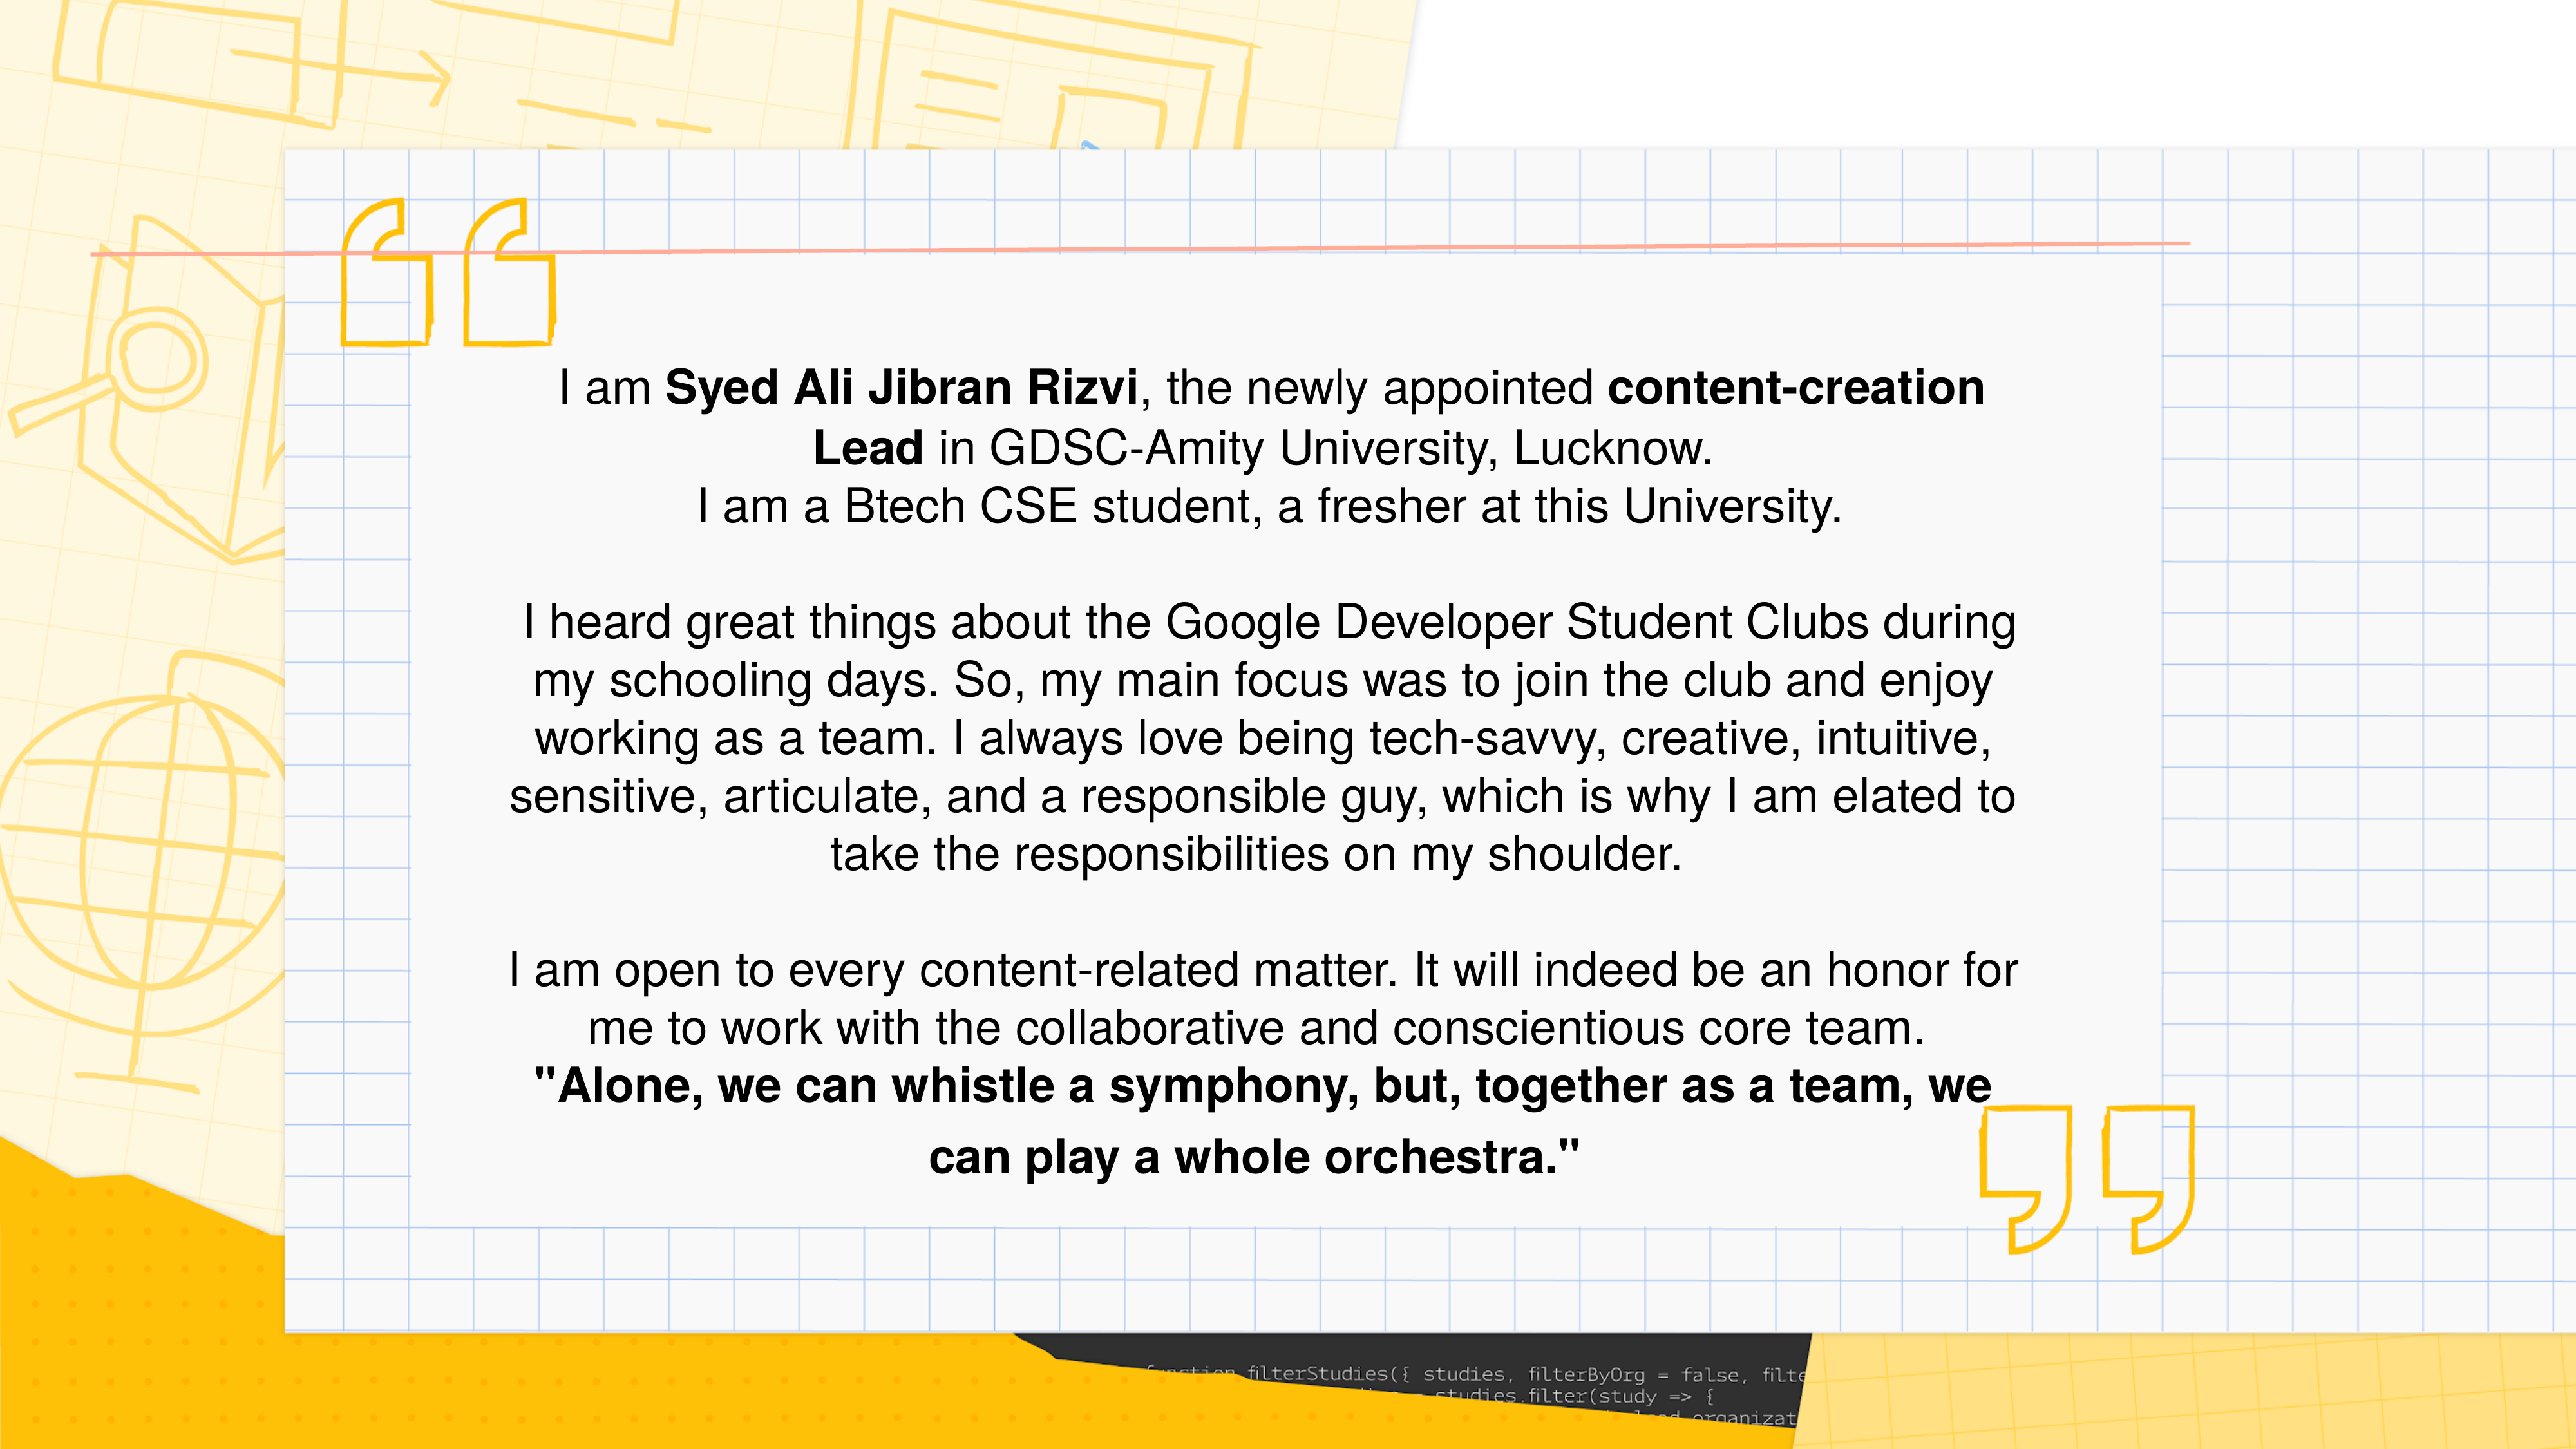

I am Syed Ali Jibran Rizvi, the newly appointed content-creation Lead in GDSC-Amity University, Lucknow.
 I am a Btech CSE student, a fresher at this University.

 I heard great things about the Google Developer Student Clubs during my schooling days. So, my main focus was to join the club and enjoy working as a team. I always love being tech-savvy, creative, intuitive, sensitive, articulate, and a responsible guy, which is why I am elated to take the responsibilities on my shoulder.

I am open to every content-related matter. It will indeed be an honor for me to work with the collaborative and conscientious core team.
"Alone, we can whistle a symphony, but, together as a team, we can play a whole orchestra."